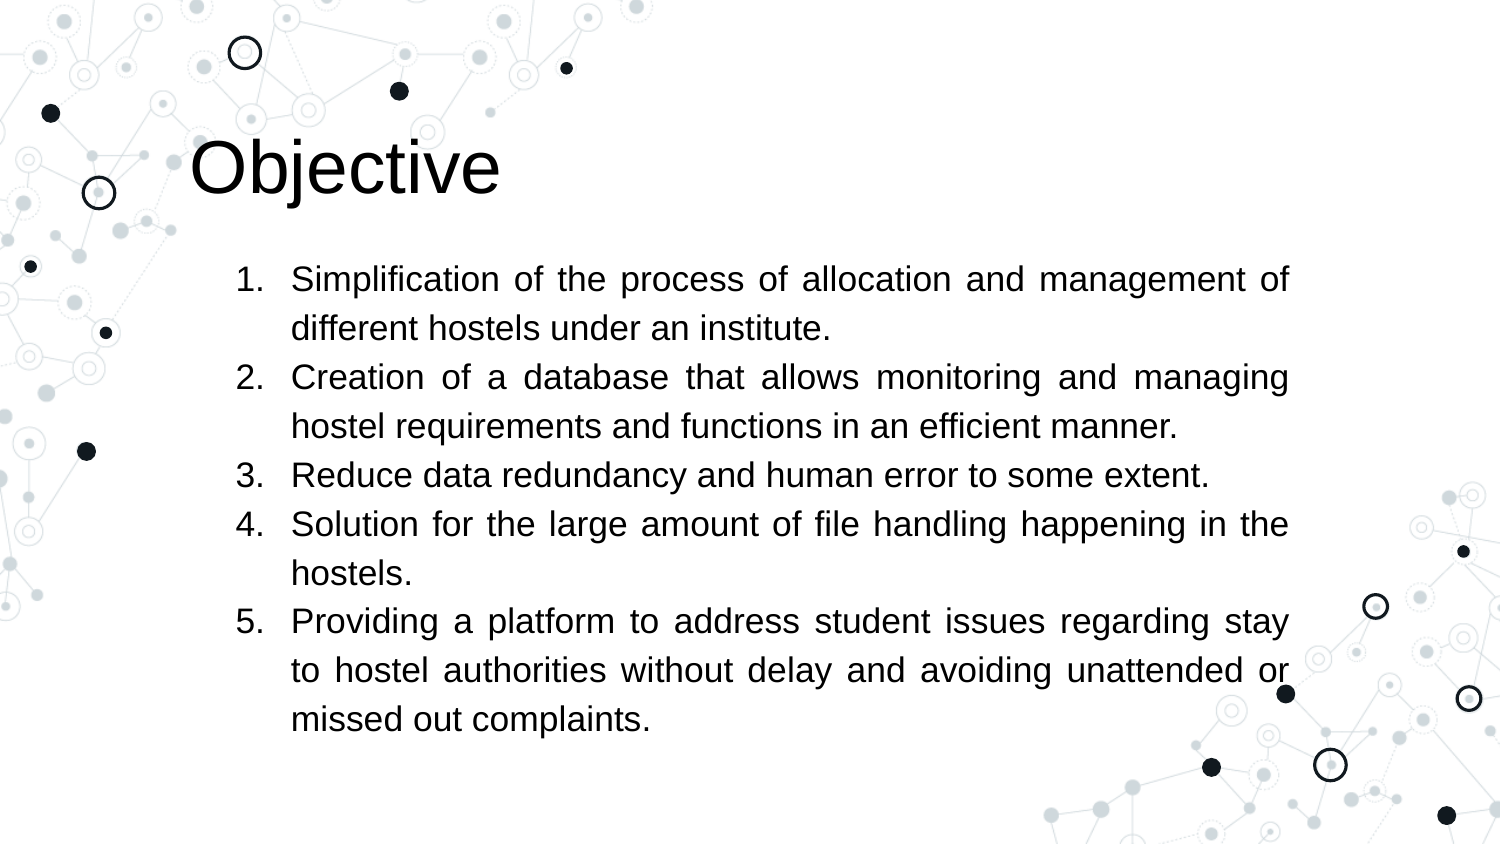

Objective

Simplification of the process of allocation and management of different hostels under an institute.
Creation of a database that allows monitoring and managing hostel requirements and functions in an efficient manner.
Reduce data redundancy and human error to some extent.
Solution for the large amount of file handling happening in the hostels.
Providing a platform to address student issues regarding stay to hostel authorities without delay and avoiding unattended or missed out complaints.